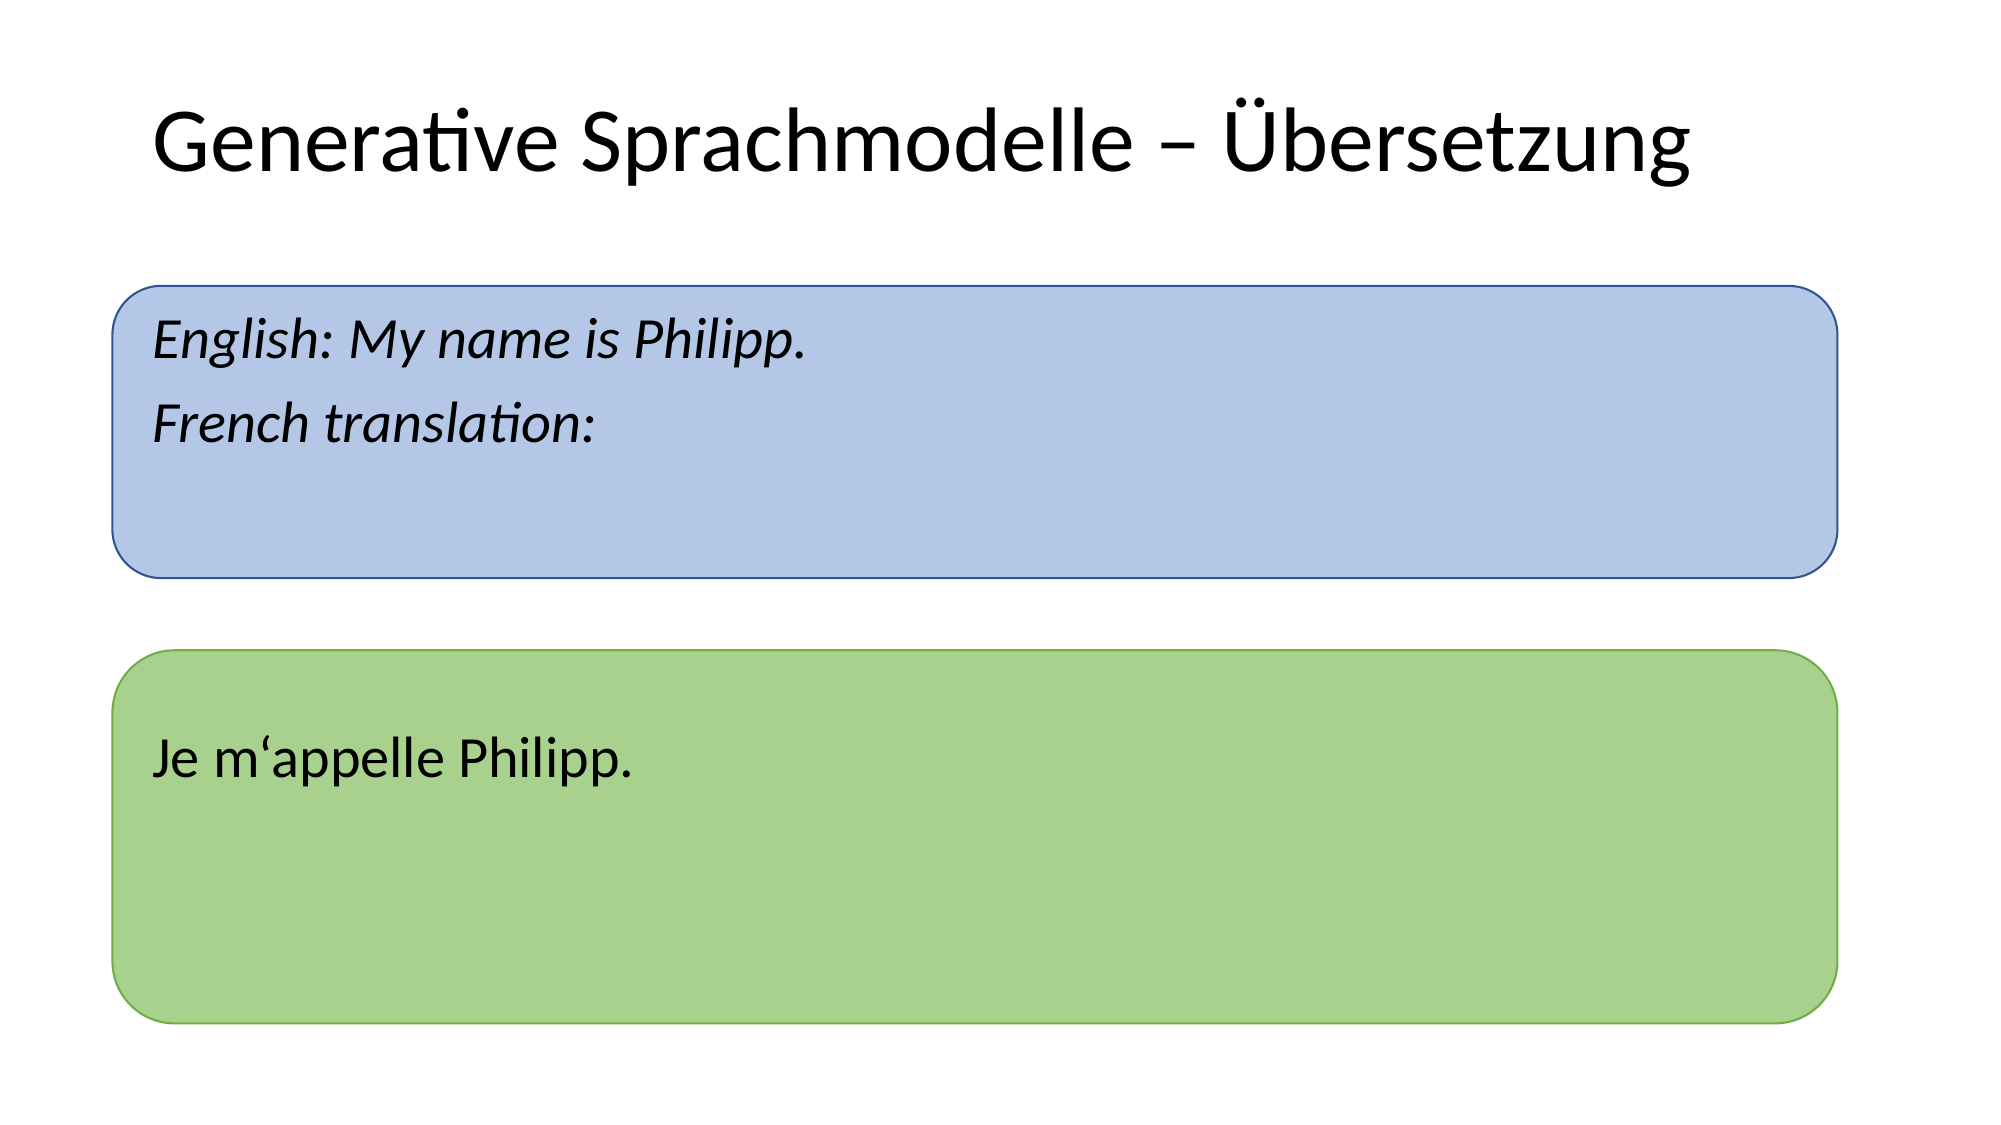

# Generative Sprachmodelle – Übersetzung

English: My name is Philipp.
French translation:

Je m‘appelle Philipp.